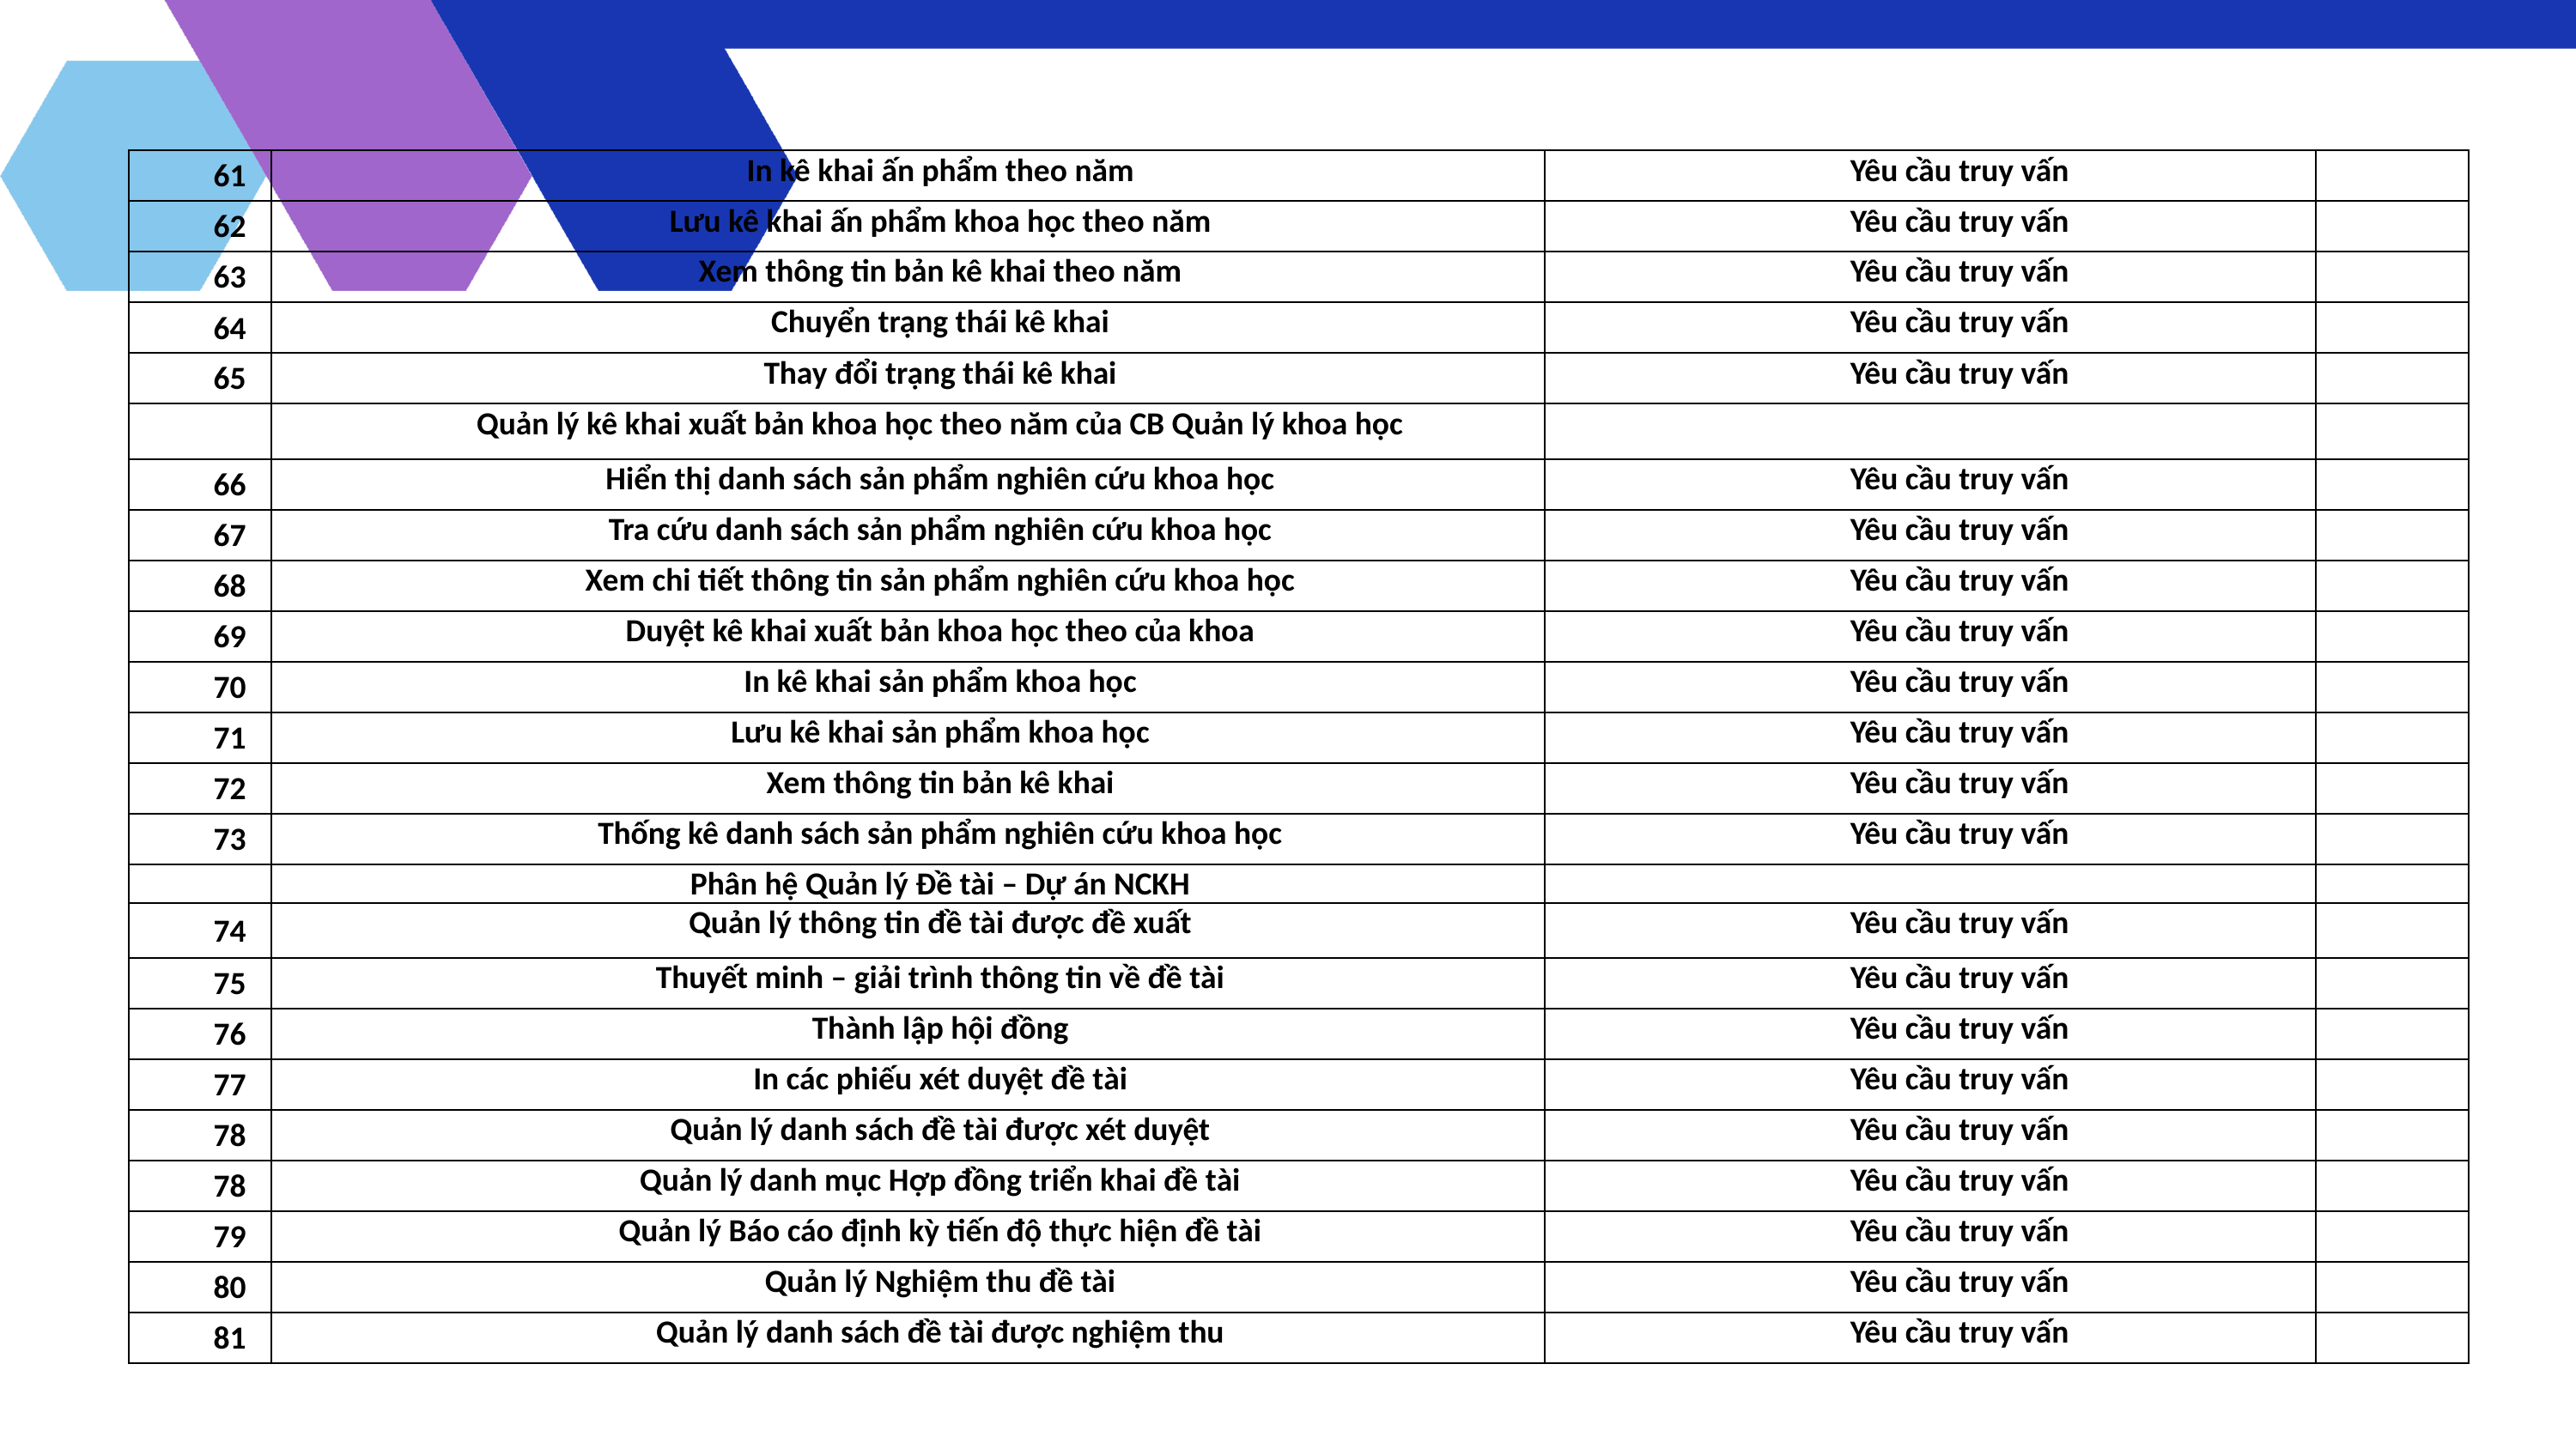

| 61 | In kê khai ấn phẩm theo năm | Yêu cầu truy vấn |  |
| --- | --- | --- | --- |
| 62 | Lưu kê khai ấn phẩm khoa học theo năm | Yêu cầu truy vấn |  |
| 63 | Xem thông tin bản kê khai theo năm | Yêu cầu truy vấn |  |
| 64 | Chuyển trạng thái kê khai | Yêu cầu truy vấn |  |
| 65 | Thay đổi trạng thái kê khai | Yêu cầu truy vấn |  |
|  | Quản lý kê khai xuất bản khoa học theo năm của CB Quản lý khoa học |  |  |
| 66 | Hiển thị danh sách sản phẩm nghiên cứu khoa học | Yêu cầu truy vấn |  |
| 67 | Tra cứu danh sách sản phẩm nghiên cứu khoa học | Yêu cầu truy vấn |  |
| 68 | Xem chi tiết thông tin sản phẩm nghiên cứu khoa học | Yêu cầu truy vấn |  |
| 69 | Duyệt kê khai xuất bản khoa học theo của khoa | Yêu cầu truy vấn |  |
| 70 | In kê khai sản phẩm khoa học | Yêu cầu truy vấn |  |
| 71 | Lưu kê khai sản phẩm khoa học | Yêu cầu truy vấn |  |
| 72 | Xem thông tin bản kê khai | Yêu cầu truy vấn |  |
| 73 | Thống kê danh sách sản phẩm nghiên cứu khoa học | Yêu cầu truy vấn |  |
|  | Phân hệ Quản lý Đề tài – Dự án NCKH |  |  |
| 74 | Quản lý thông tin đề tài được đề xuất | Yêu cầu truy vấn |  |
| 75 | Thuyết minh – giải trình thông tin về đề tài | Yêu cầu truy vấn |  |
| 76 | Thành lập hội đồng | Yêu cầu truy vấn |  |
| 77 | In các phiếu xét duyệt đề tài | Yêu cầu truy vấn |  |
| 78 | Quản lý danh sách đề tài được xét duyệt | Yêu cầu truy vấn |  |
| 78 | Quản lý danh mục Hợp đồng triển khai đề tài | Yêu cầu truy vấn |  |
| 79 | Quản lý Báo cáo định kỳ tiến độ thực hiện đề tài | Yêu cầu truy vấn |  |
| 80 | Quản lý Nghiệm thu đề tài | Yêu cầu truy vấn |  |
| 81 | Quản lý danh sách đề tài được nghiệm thu | Yêu cầu truy vấn |  |